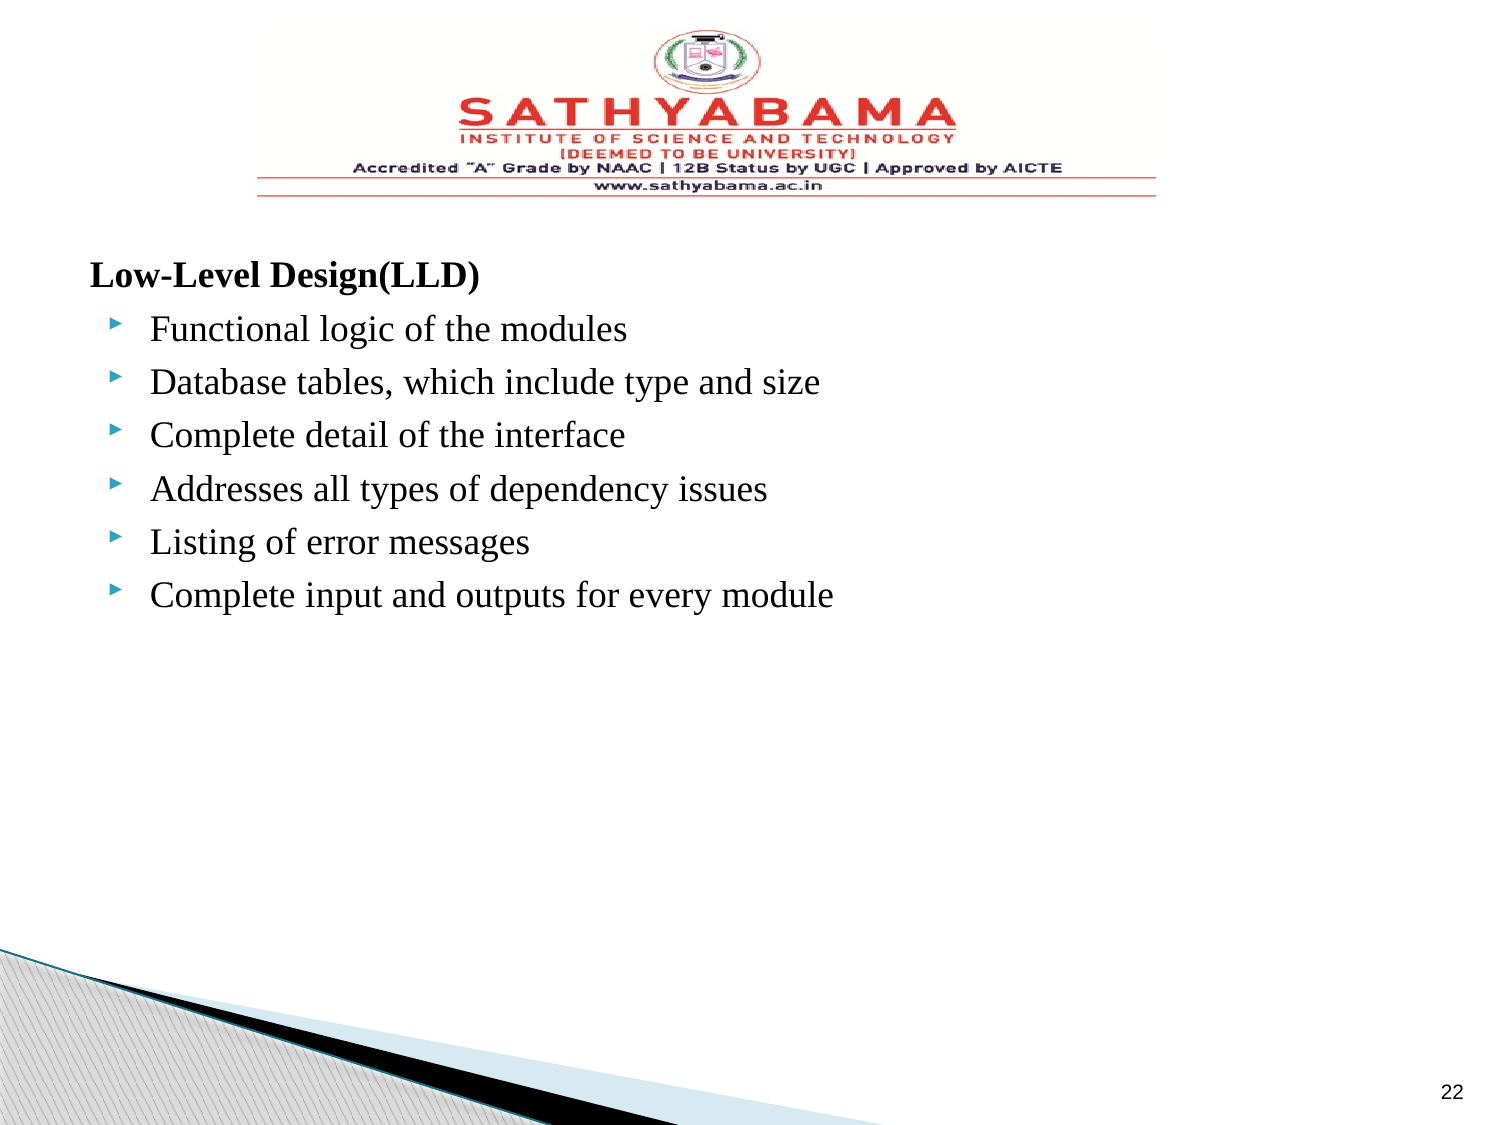

Low-Level Design(LLD)
Functional logic of the modules
Database tables, which include type and size
Complete detail of the interface
Addresses all types of dependency issues
Listing of error messages
Complete input and outputs for every module

22